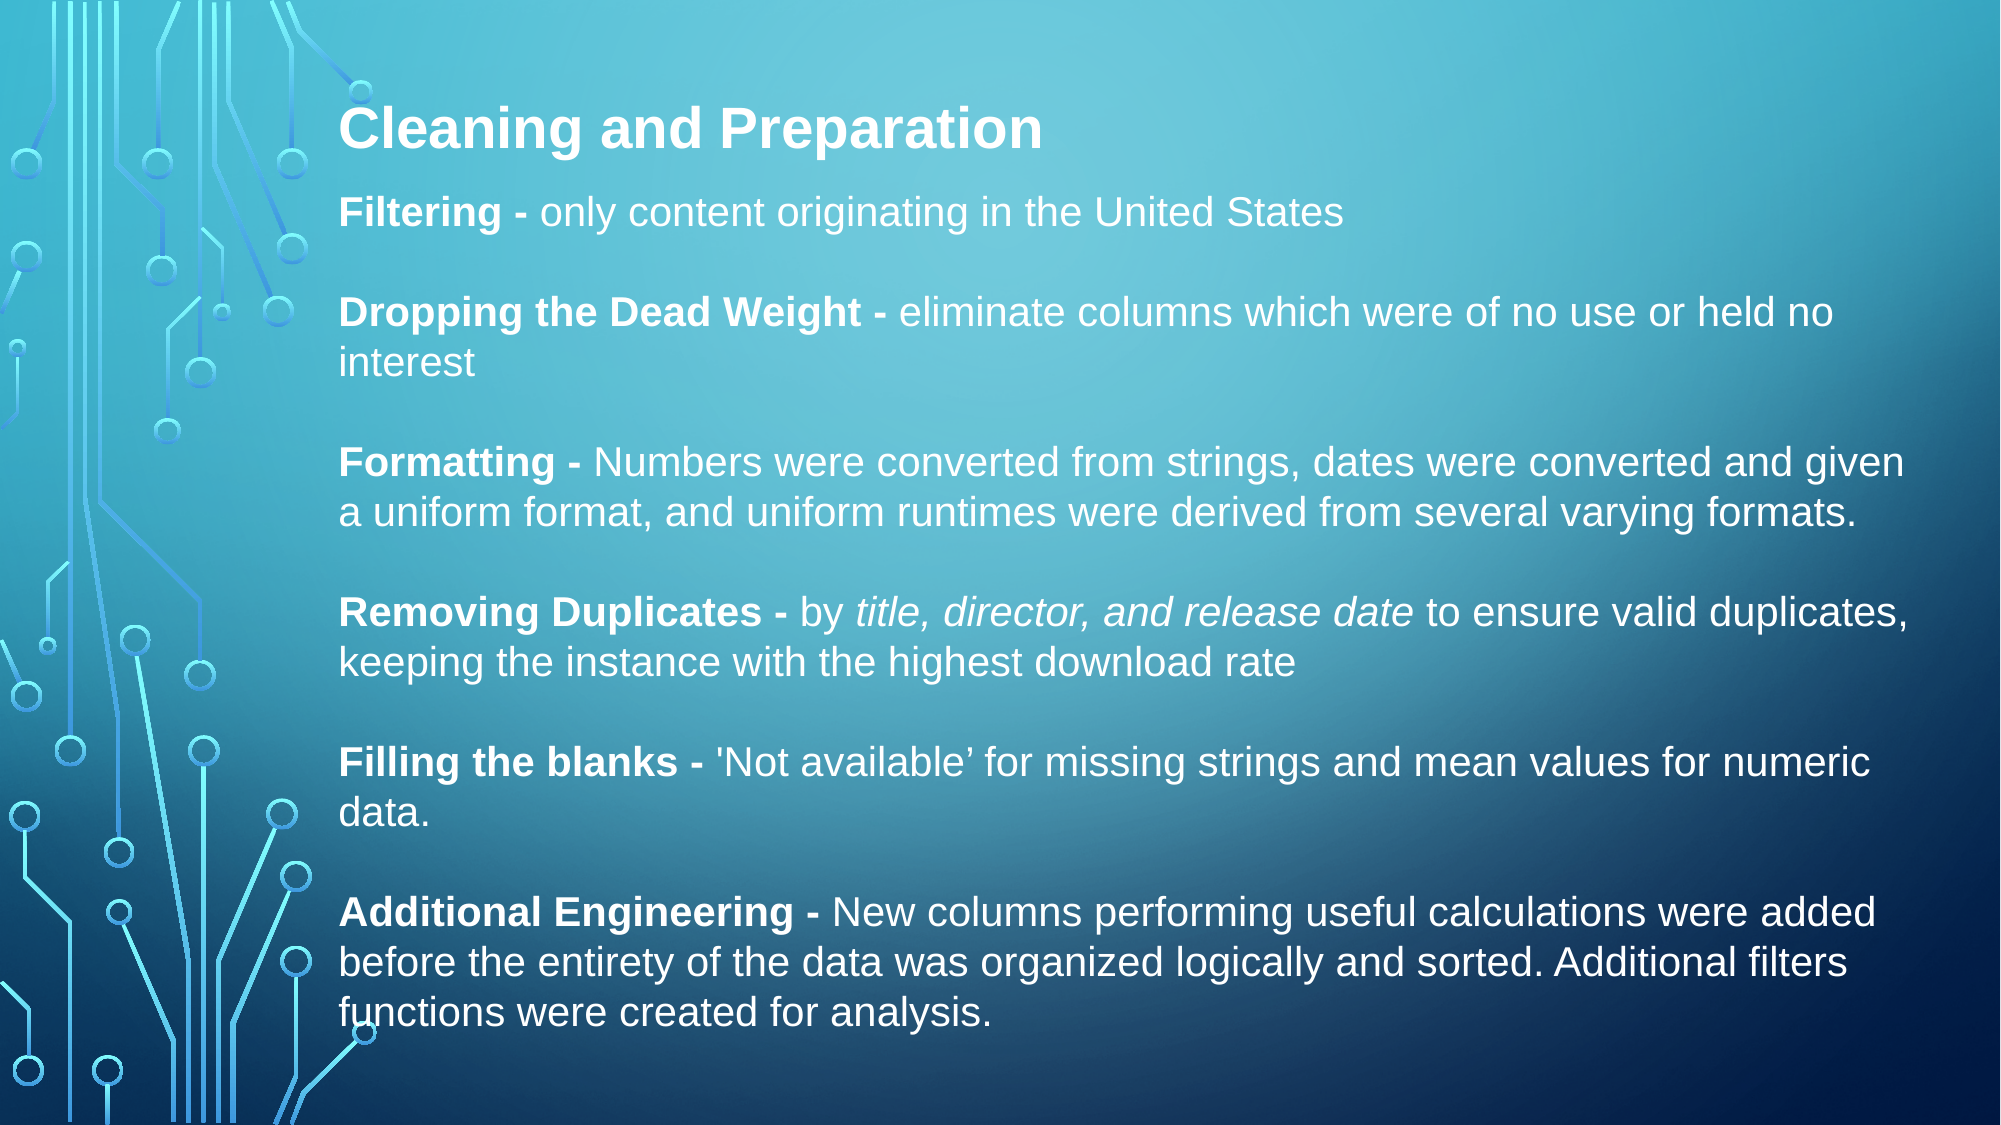

Cleaning and Preparation
Filtering - only content originating in the United States

Dropping the Dead Weight - eliminate columns which were of no use or held no interest

Formatting - Numbers were converted from strings, dates were converted and given a uniform format, and uniform runtimes were derived from several varying formats.

Removing Duplicates - by title, director, and release date to ensure valid duplicates, keeping the instance with the highest download rate

Filling the blanks - 'Not available’ for missing strings and mean values for numeric data.

Additional Engineering - New columns performing useful calculations were added before the entirety of the data was organized logically and sorted. Additional filters functions were created for analysis.